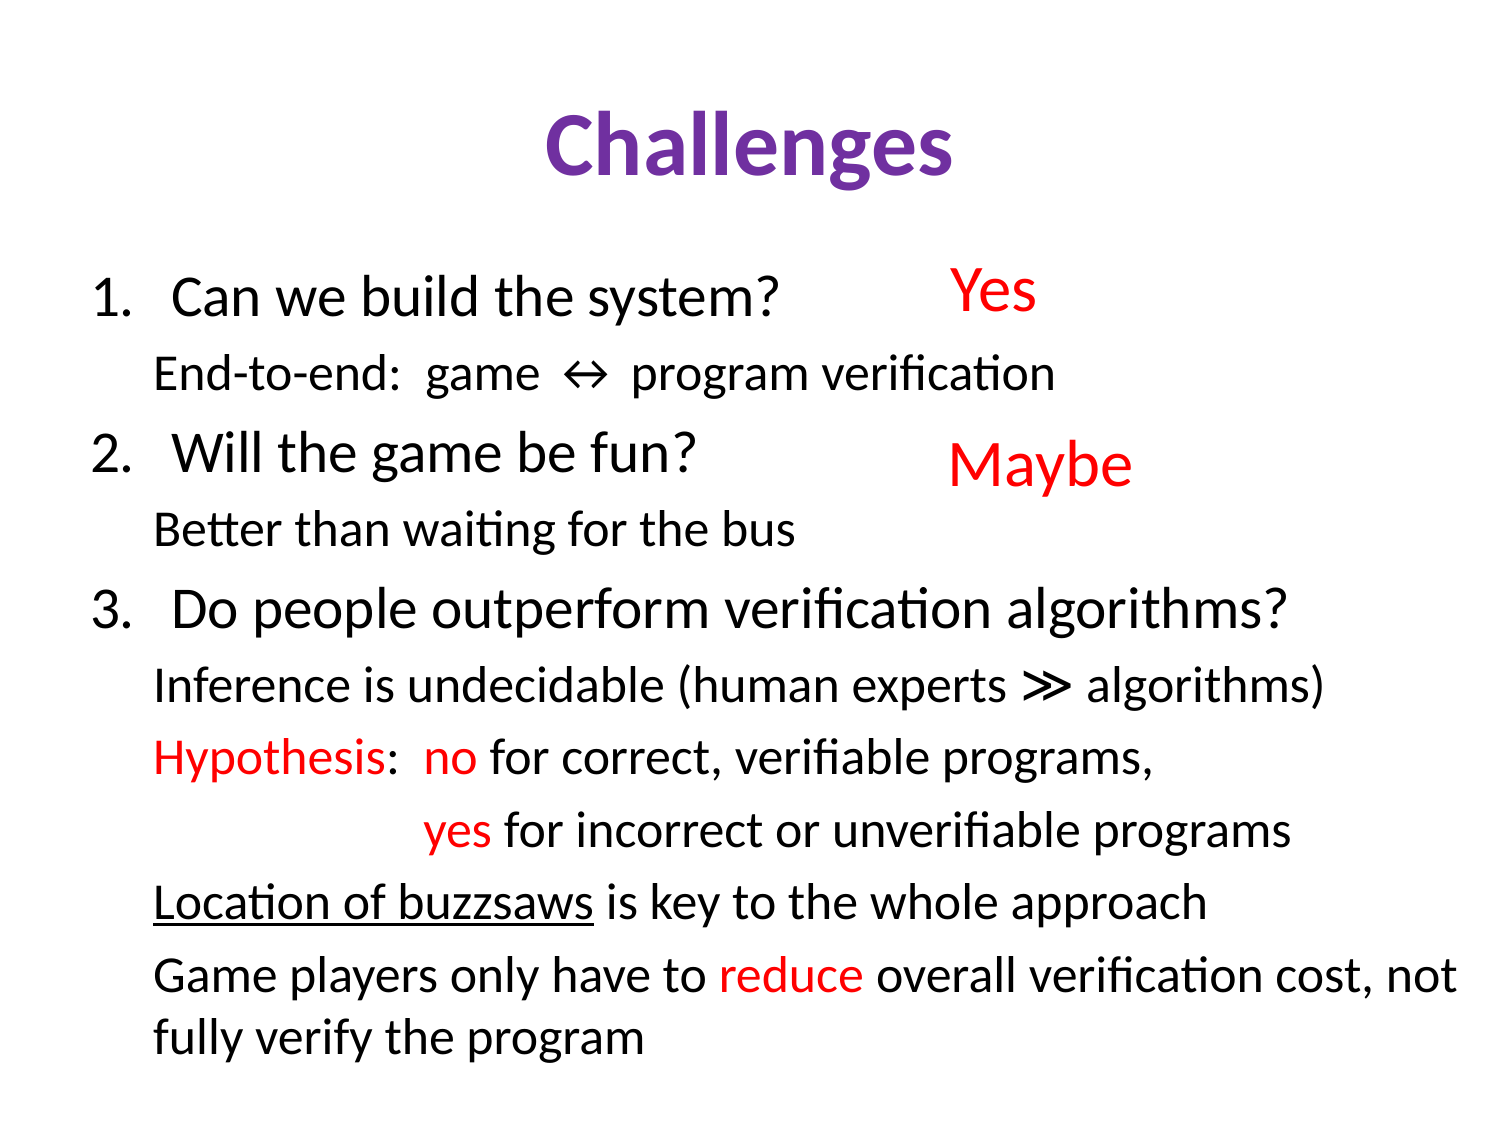

# Challenges
Yes
Can we build the system?
End-to-end:  game ↔ program verification
Will the game be fun?
Better than waiting for the bus
Do people outperform verification algorithms?
Inference is undecidable (human experts ≫ algorithms)
Hypothesis:  no for correct, verifiable programs,
                       yes for incorrect or unverifiable programs
Location of buzzsaws is key to the whole approach
Game players only have to reduce overall verification cost, not fully verify the program
Also see FoldIt (protein folding)
Maybe